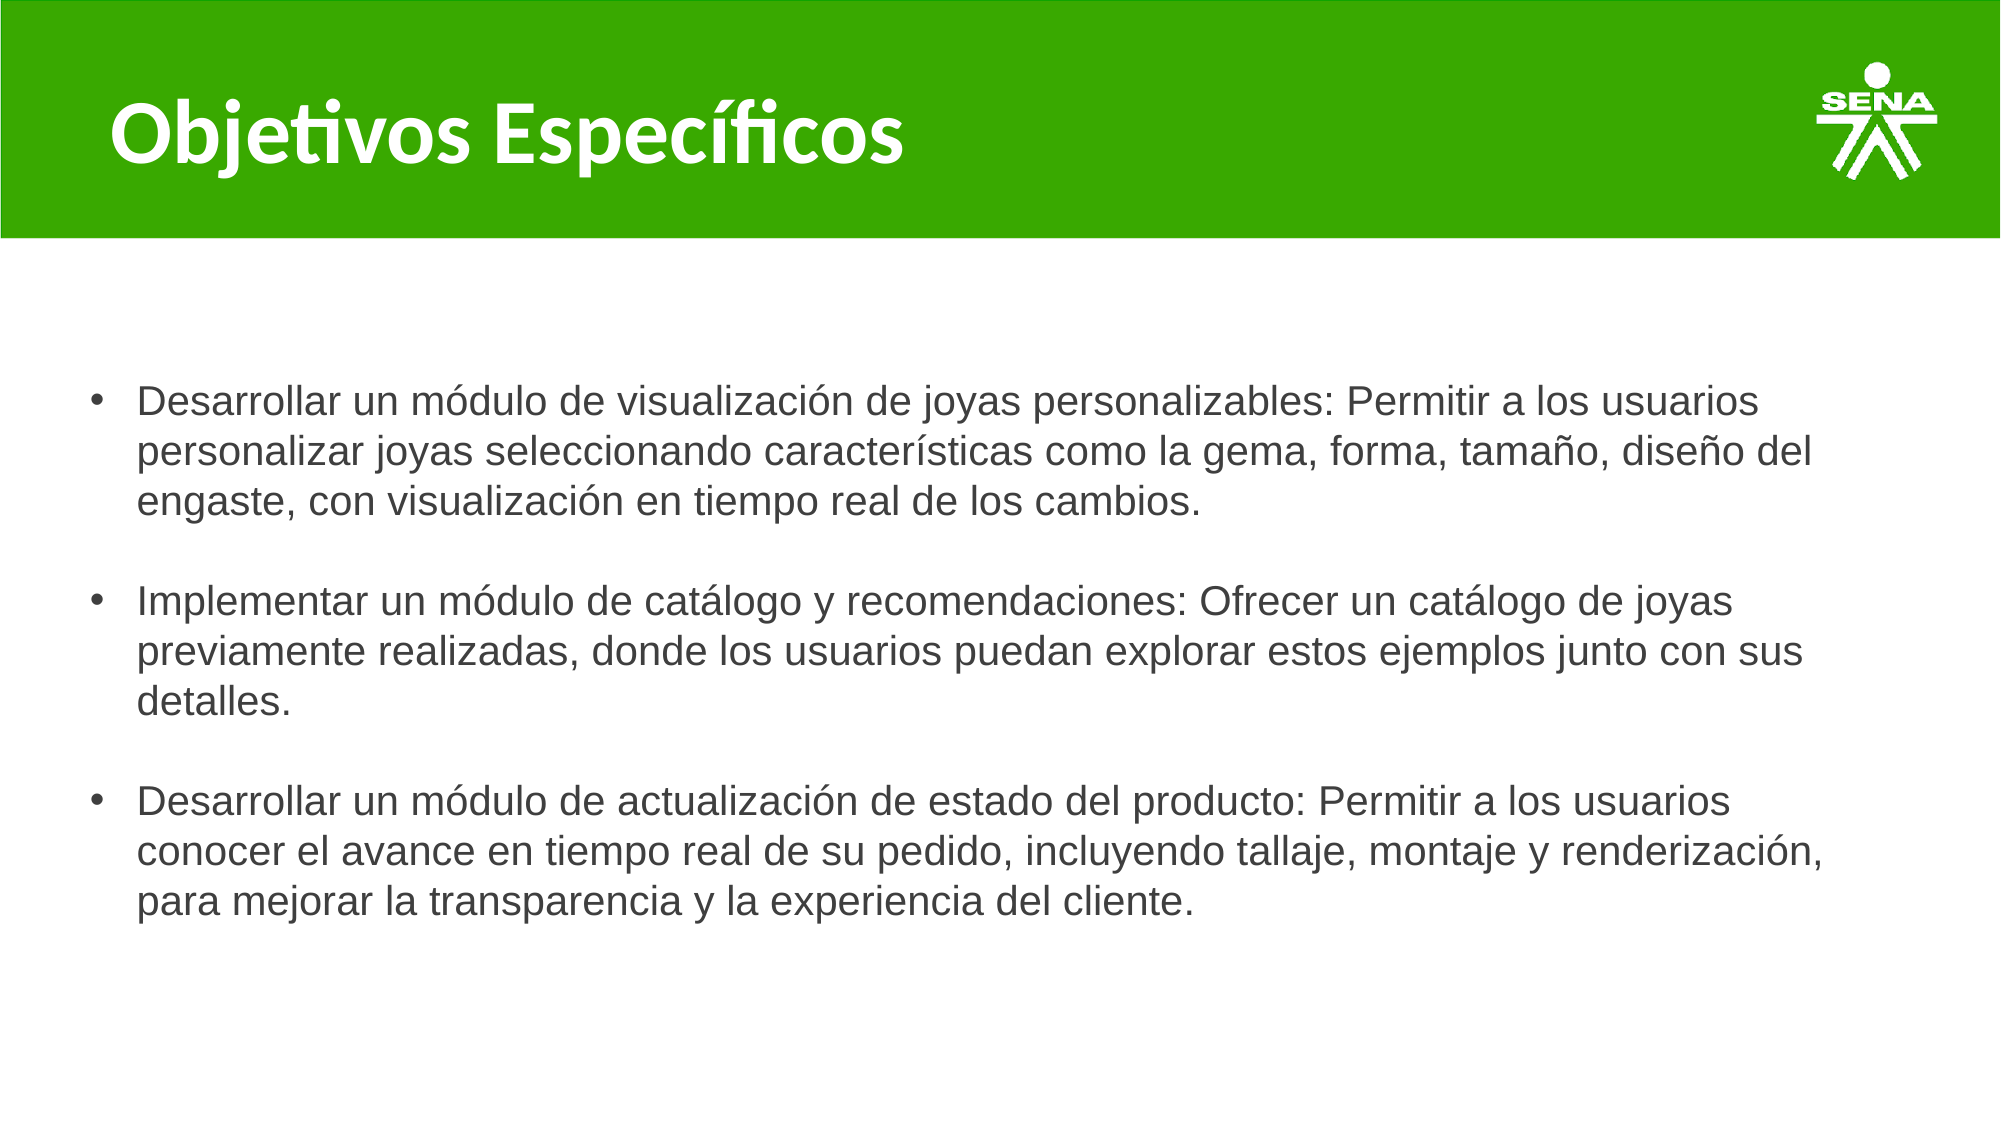

# Objetivos Específicos
Desarrollar un módulo de visualización de joyas personalizables: Permitir a los usuarios personalizar joyas seleccionando características como la gema, forma, tamaño, diseño del engaste, con visualización en tiempo real de los cambios.
Implementar un módulo de catálogo y recomendaciones: Ofrecer un catálogo de joyas previamente realizadas, donde los usuarios puedan explorar estos ejemplos junto con sus detalles.
Desarrollar un módulo de actualización de estado del producto: Permitir a los usuarios conocer el avance en tiempo real de su pedido, incluyendo tallaje, montaje y renderización, para mejorar la transparencia y la experiencia del cliente.